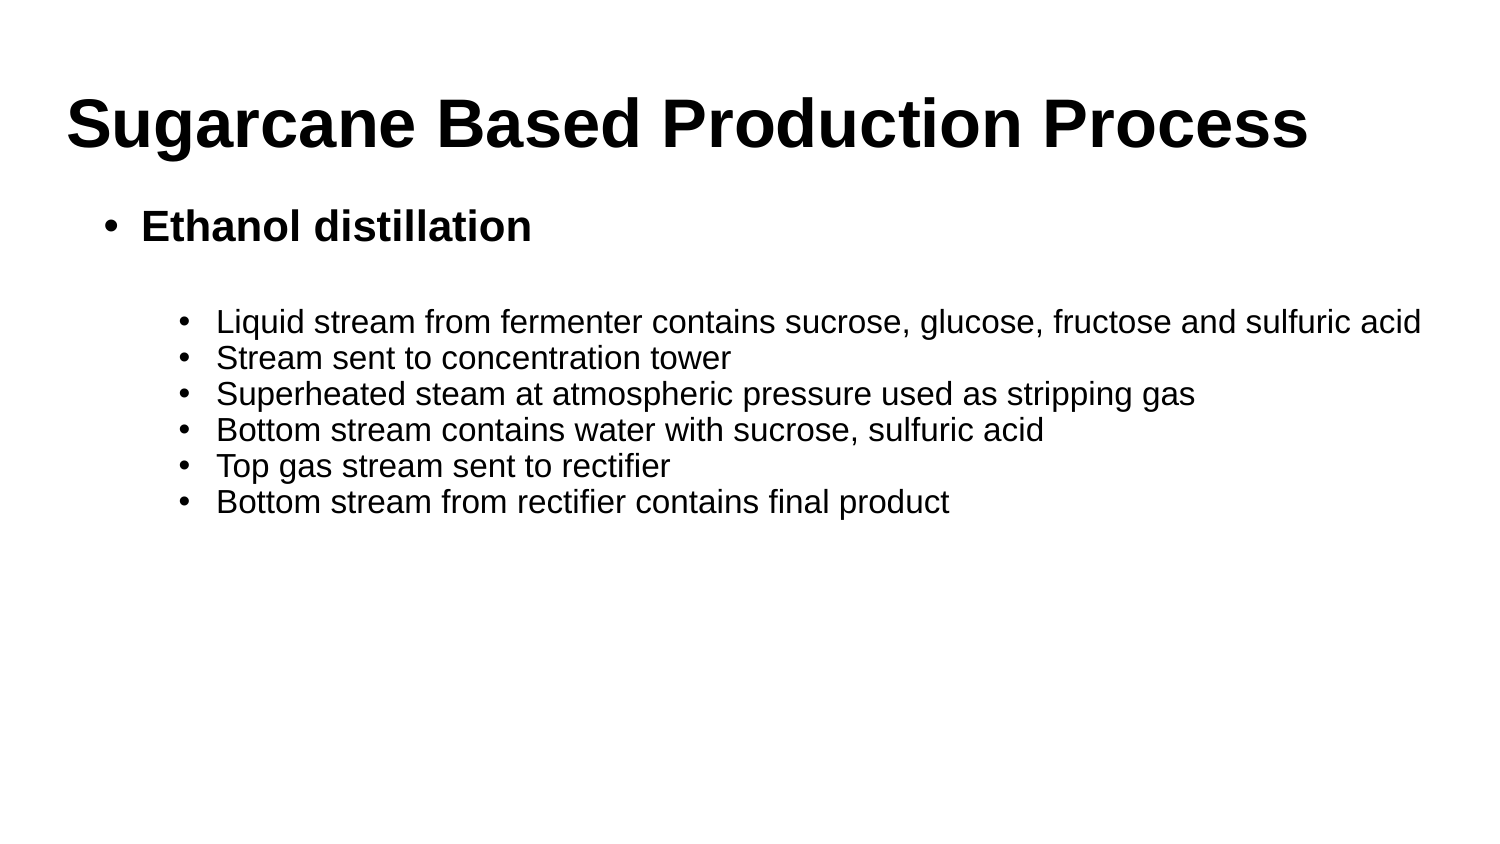

# Sugarcane Based Production Process
Ethanol distillation

Liquid stream from fermenter contains sucrose, glucose, fructose and sulfuric acid
Stream sent to concentration tower
Superheated steam at atmospheric pressure used as stripping gas
Bottom stream contains water with sucrose, sulfuric acid
Top gas stream sent to rectifier
Bottom stream from rectifier contains final product